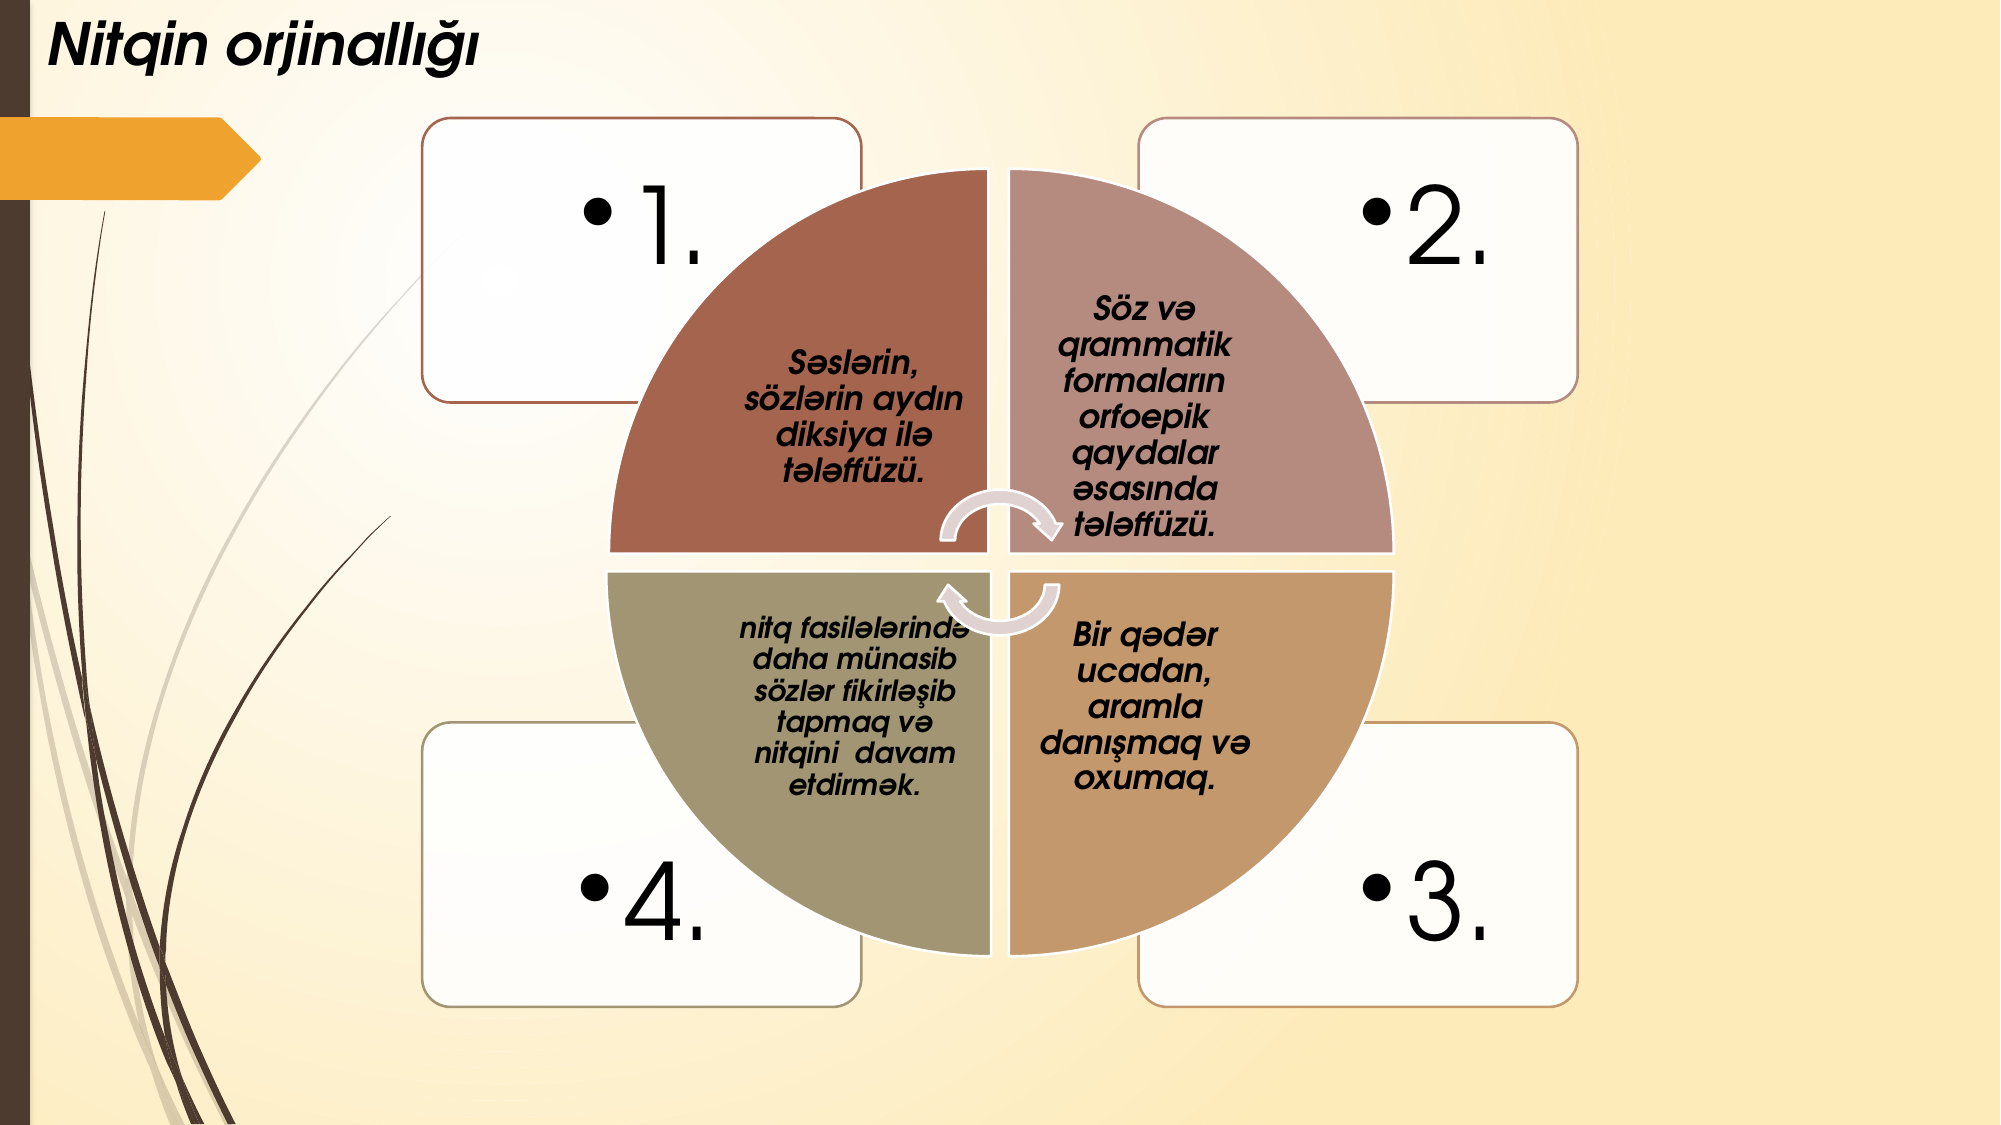

Nitqin orjinallığı
3.
4.
2.
1.
Səslərin, sözlərin aydın diksiya ilə tələffüzü.
Söz və qrammatik formaların orfoepik qaydalar əsasında tələffüzü.
Bir qədər ucadan, aramla danışmaq və oxumaq.
nitq fasilələrində daha münasib sözlər fikirləşib tapmaq və nitqini  davam etdirmək.